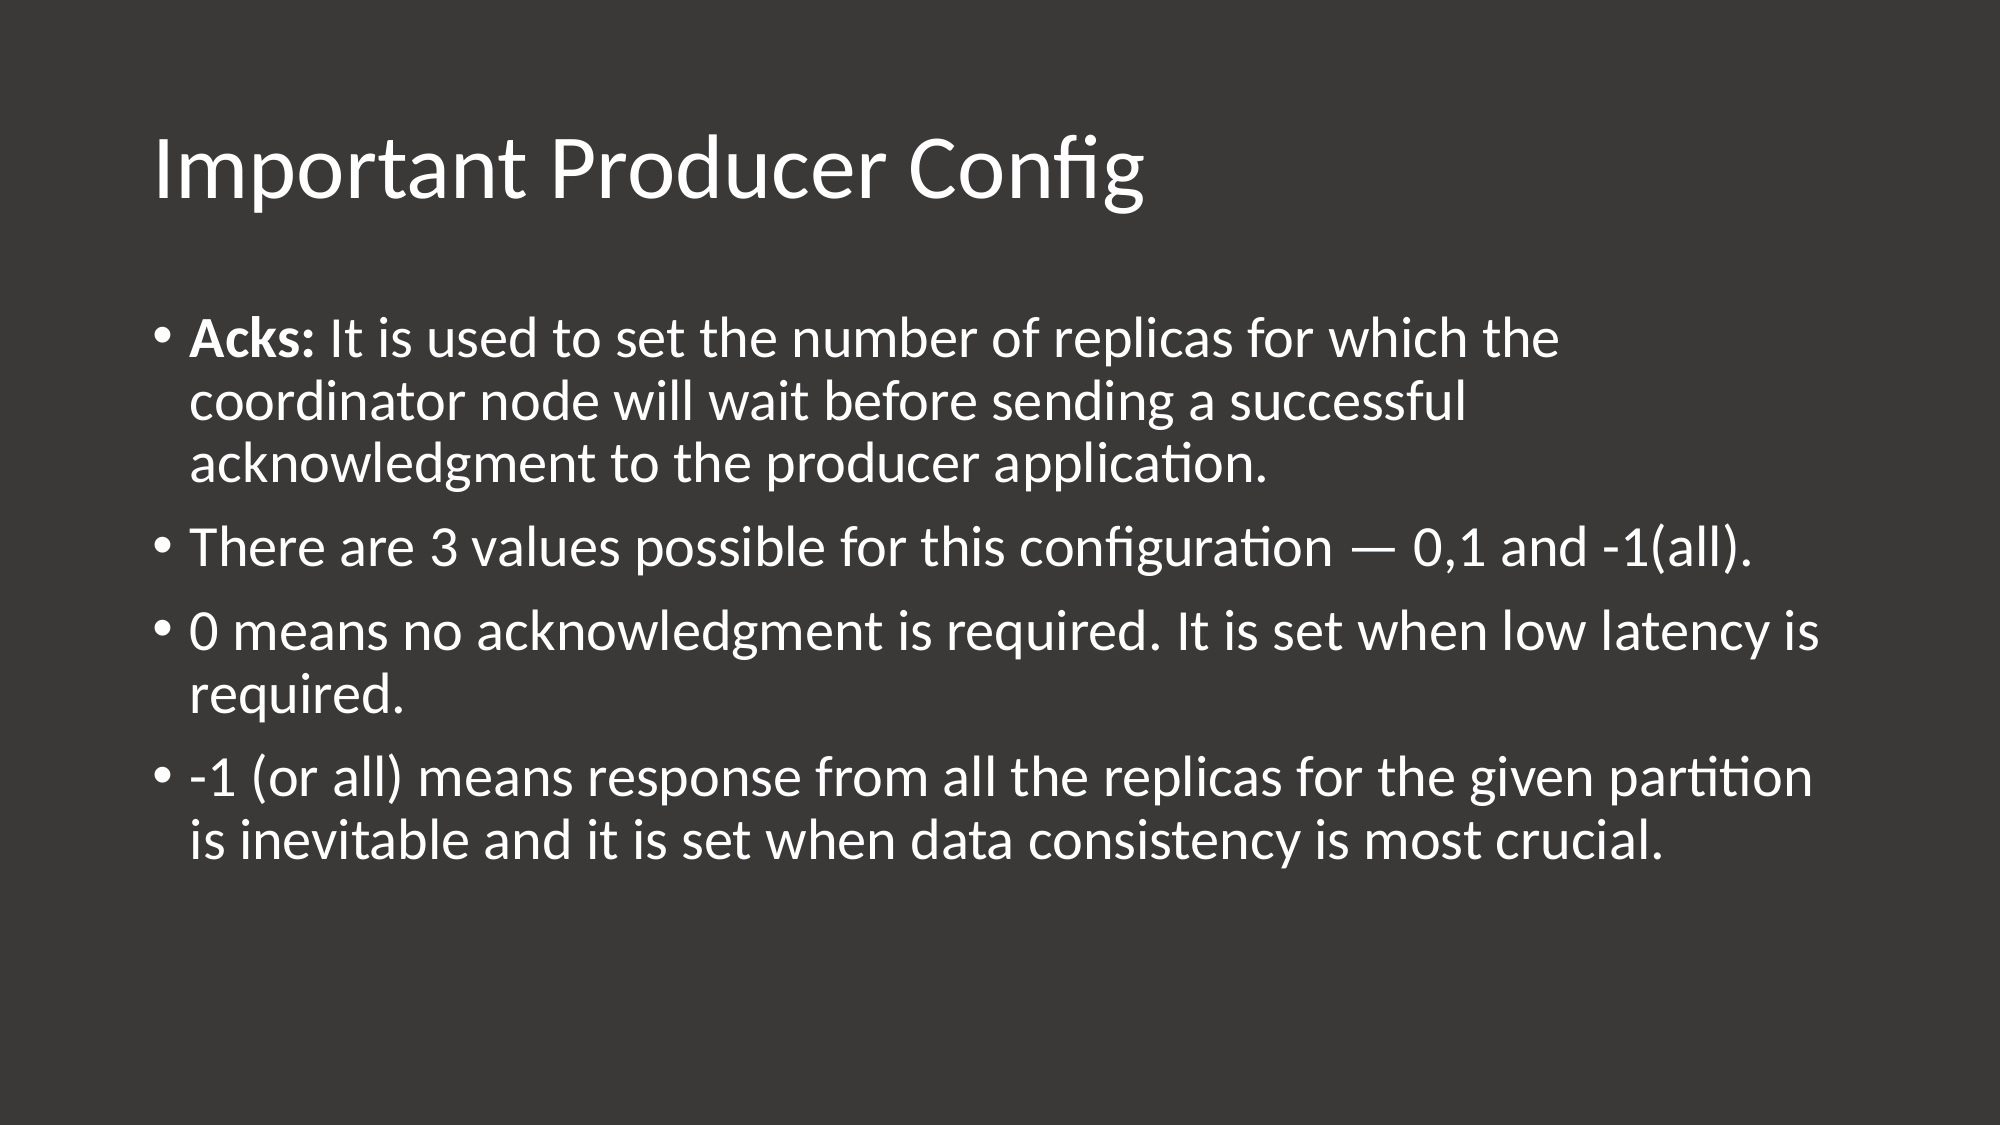

# Important Producer Config
Acks: It is used to set the number of replicas for which the coordinator node will wait before sending a successful acknowledgment to the producer application.
There are 3 values possible for this configuration — 0,1 and -1(all).
0 means no acknowledgment is required. It is set when low latency is required.
-1 (or all) means response from all the replicas for the given partition is inevitable and it is set when data consistency is most crucial.